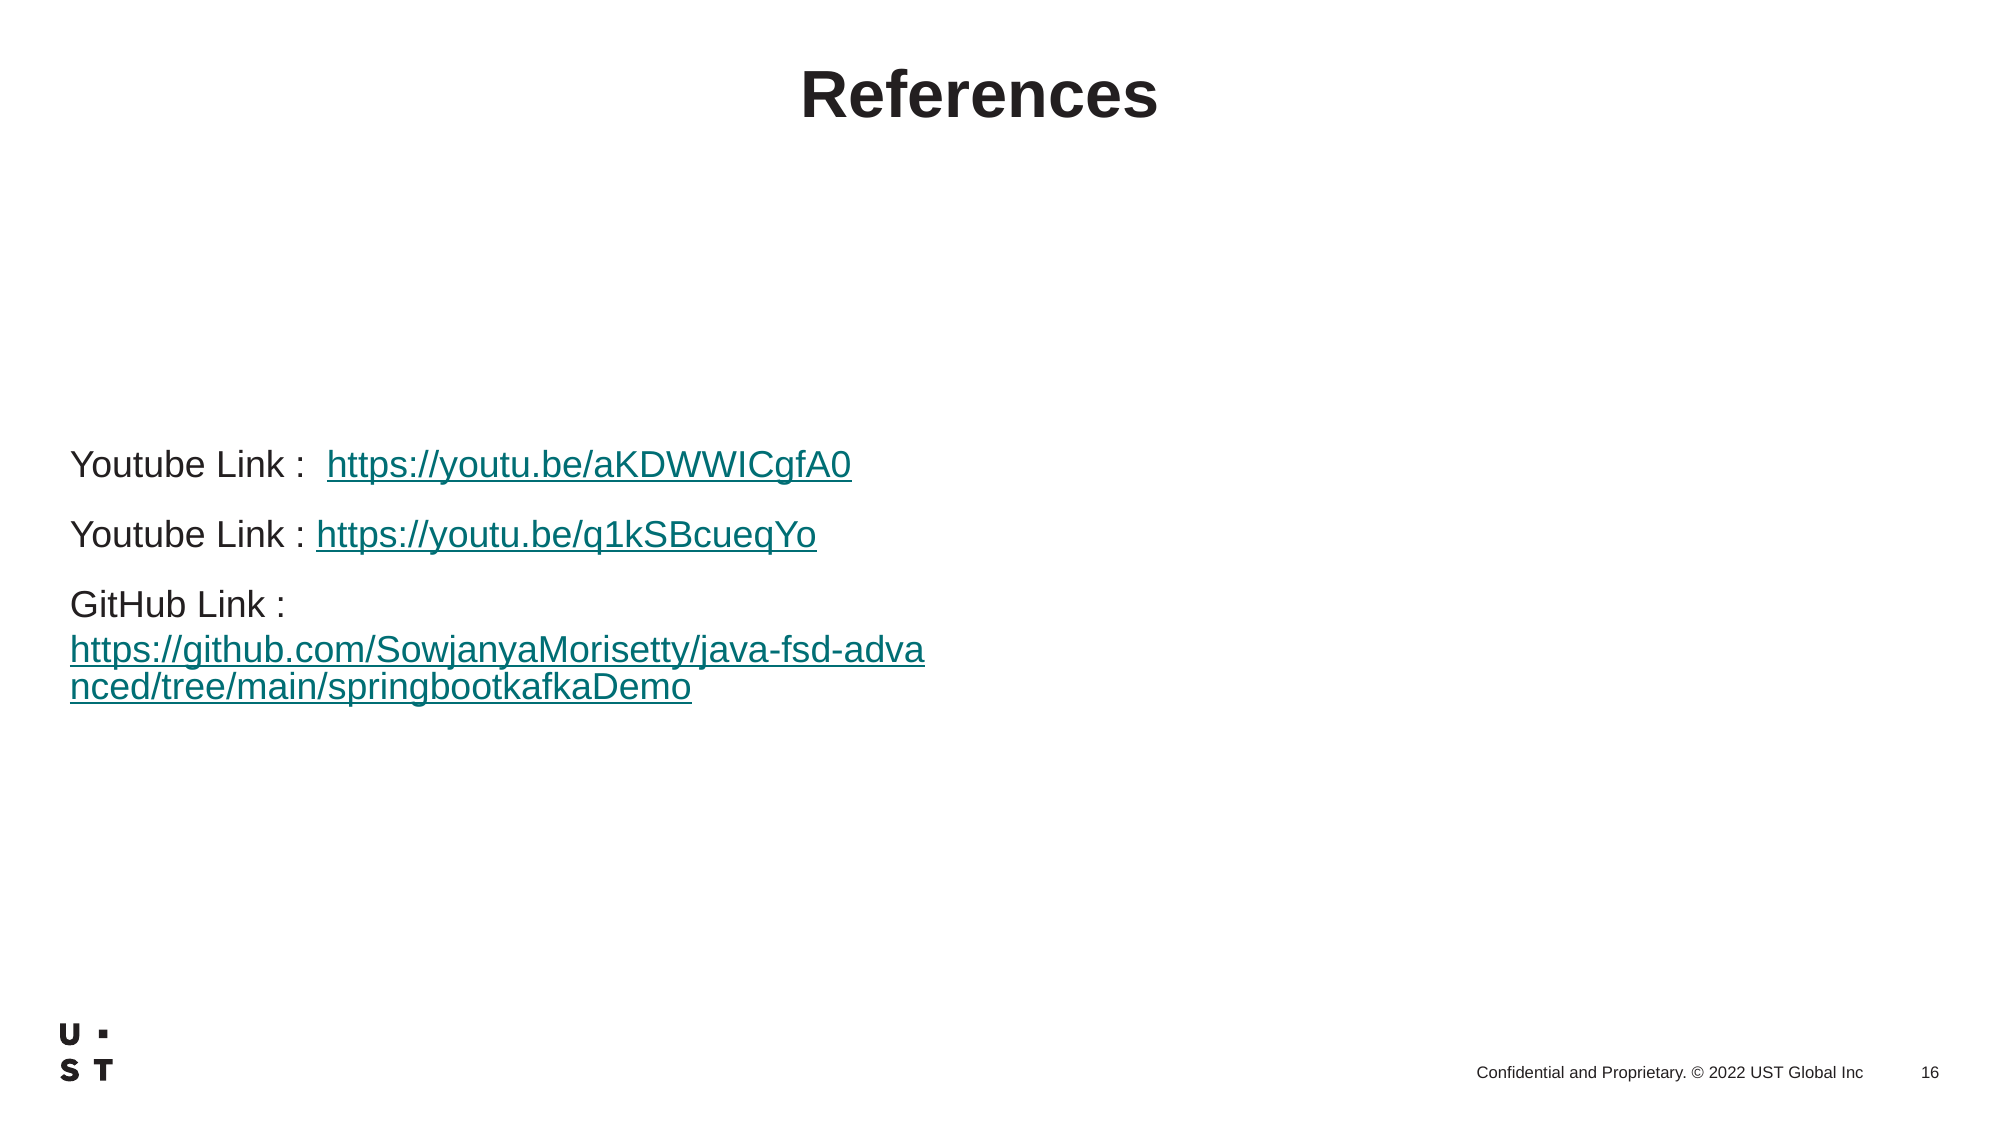

# References

Youtube Link :  https://youtu.be/aKDWWICgfA0
Youtube Link : https://youtu.be/q1kSBcueqYo
GitHub Link : https://github.com/SowjanyaMorisetty/java-fsd-advanced/tree/main/springbootkafkaDemo